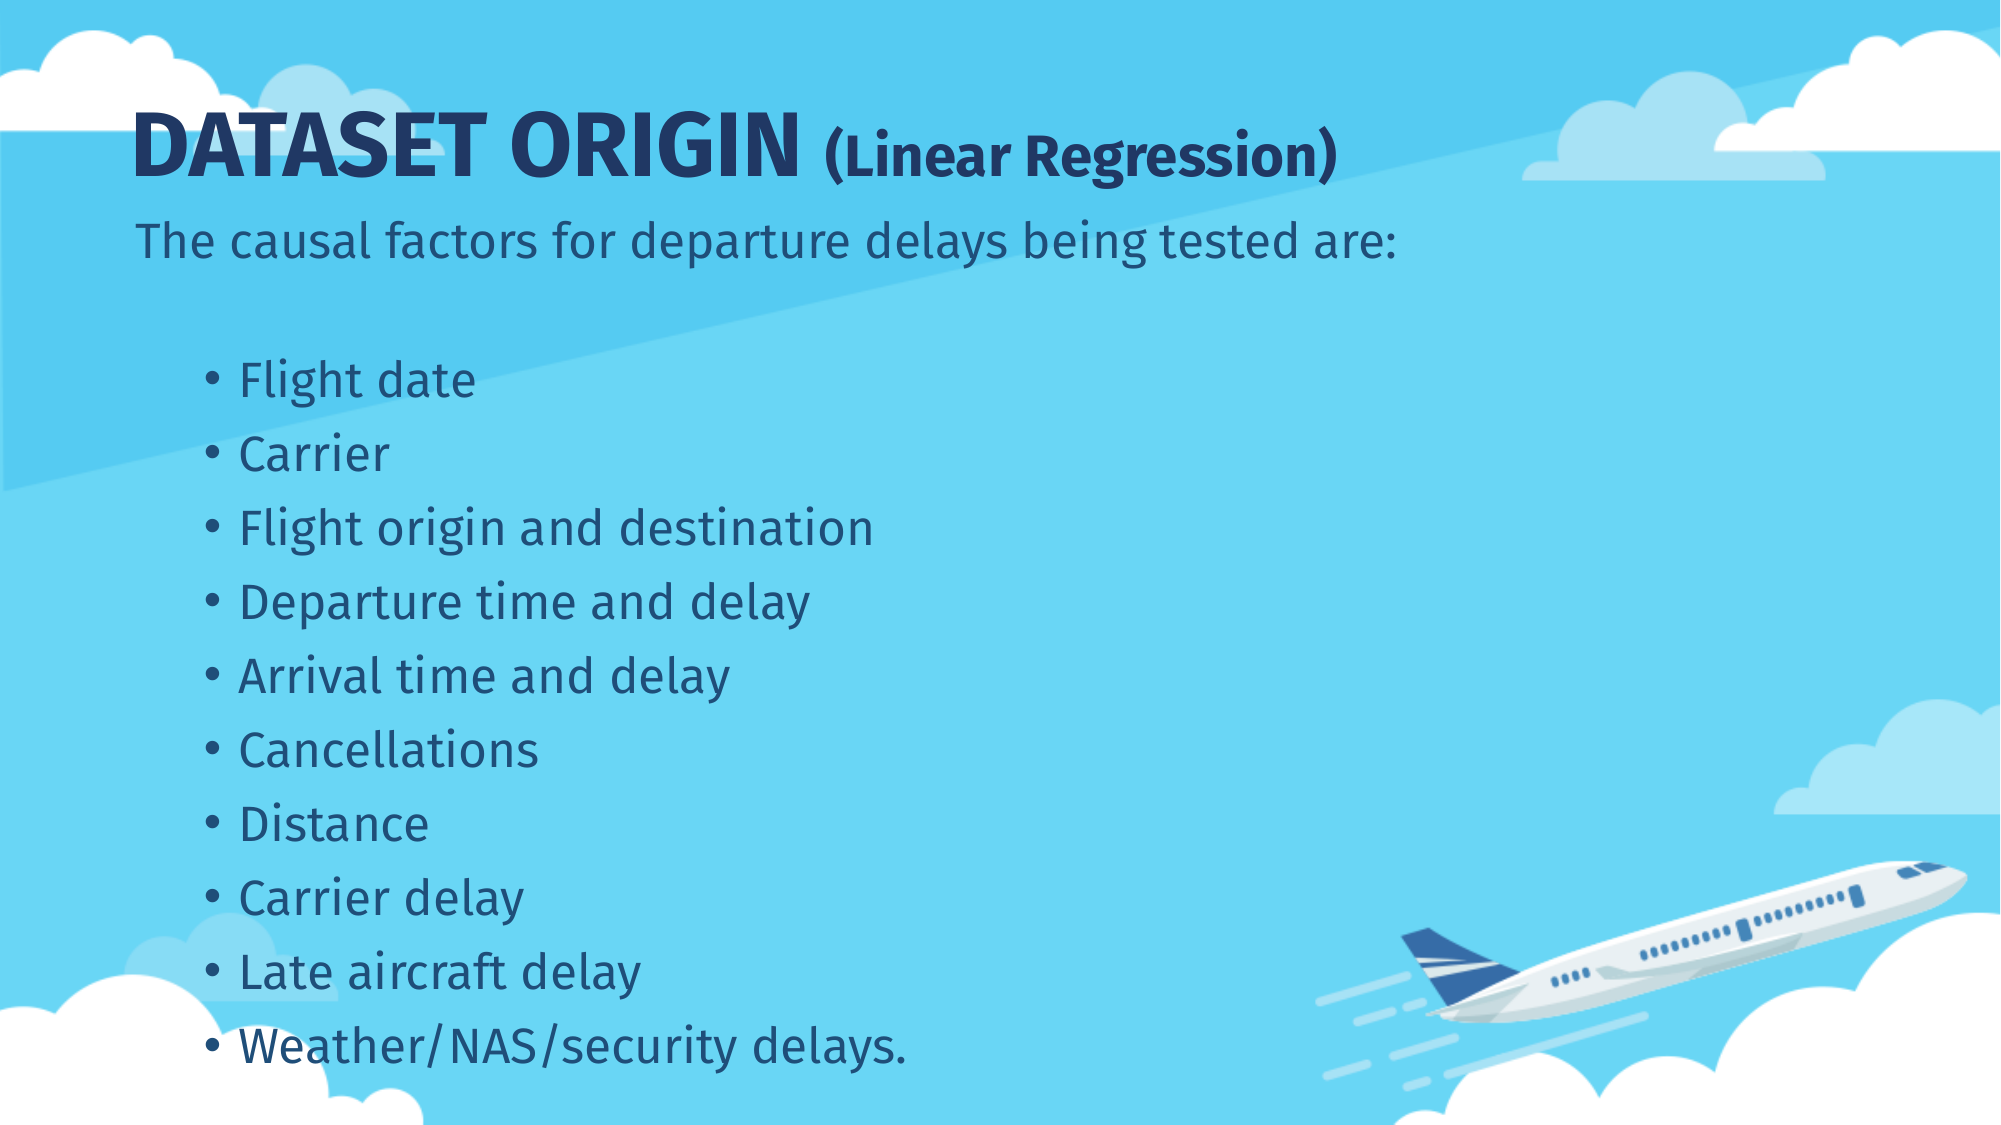

# DATASET ORIGIN (Linear Regression)
The causal factors for departure delays being tested are:

Flight date
Carrier
Flight origin and destination
Departure time and delay
Arrival time and delay
Cancellations
Distance
Carrier delay
Late aircraft delay
Weather/NAS/security delays.